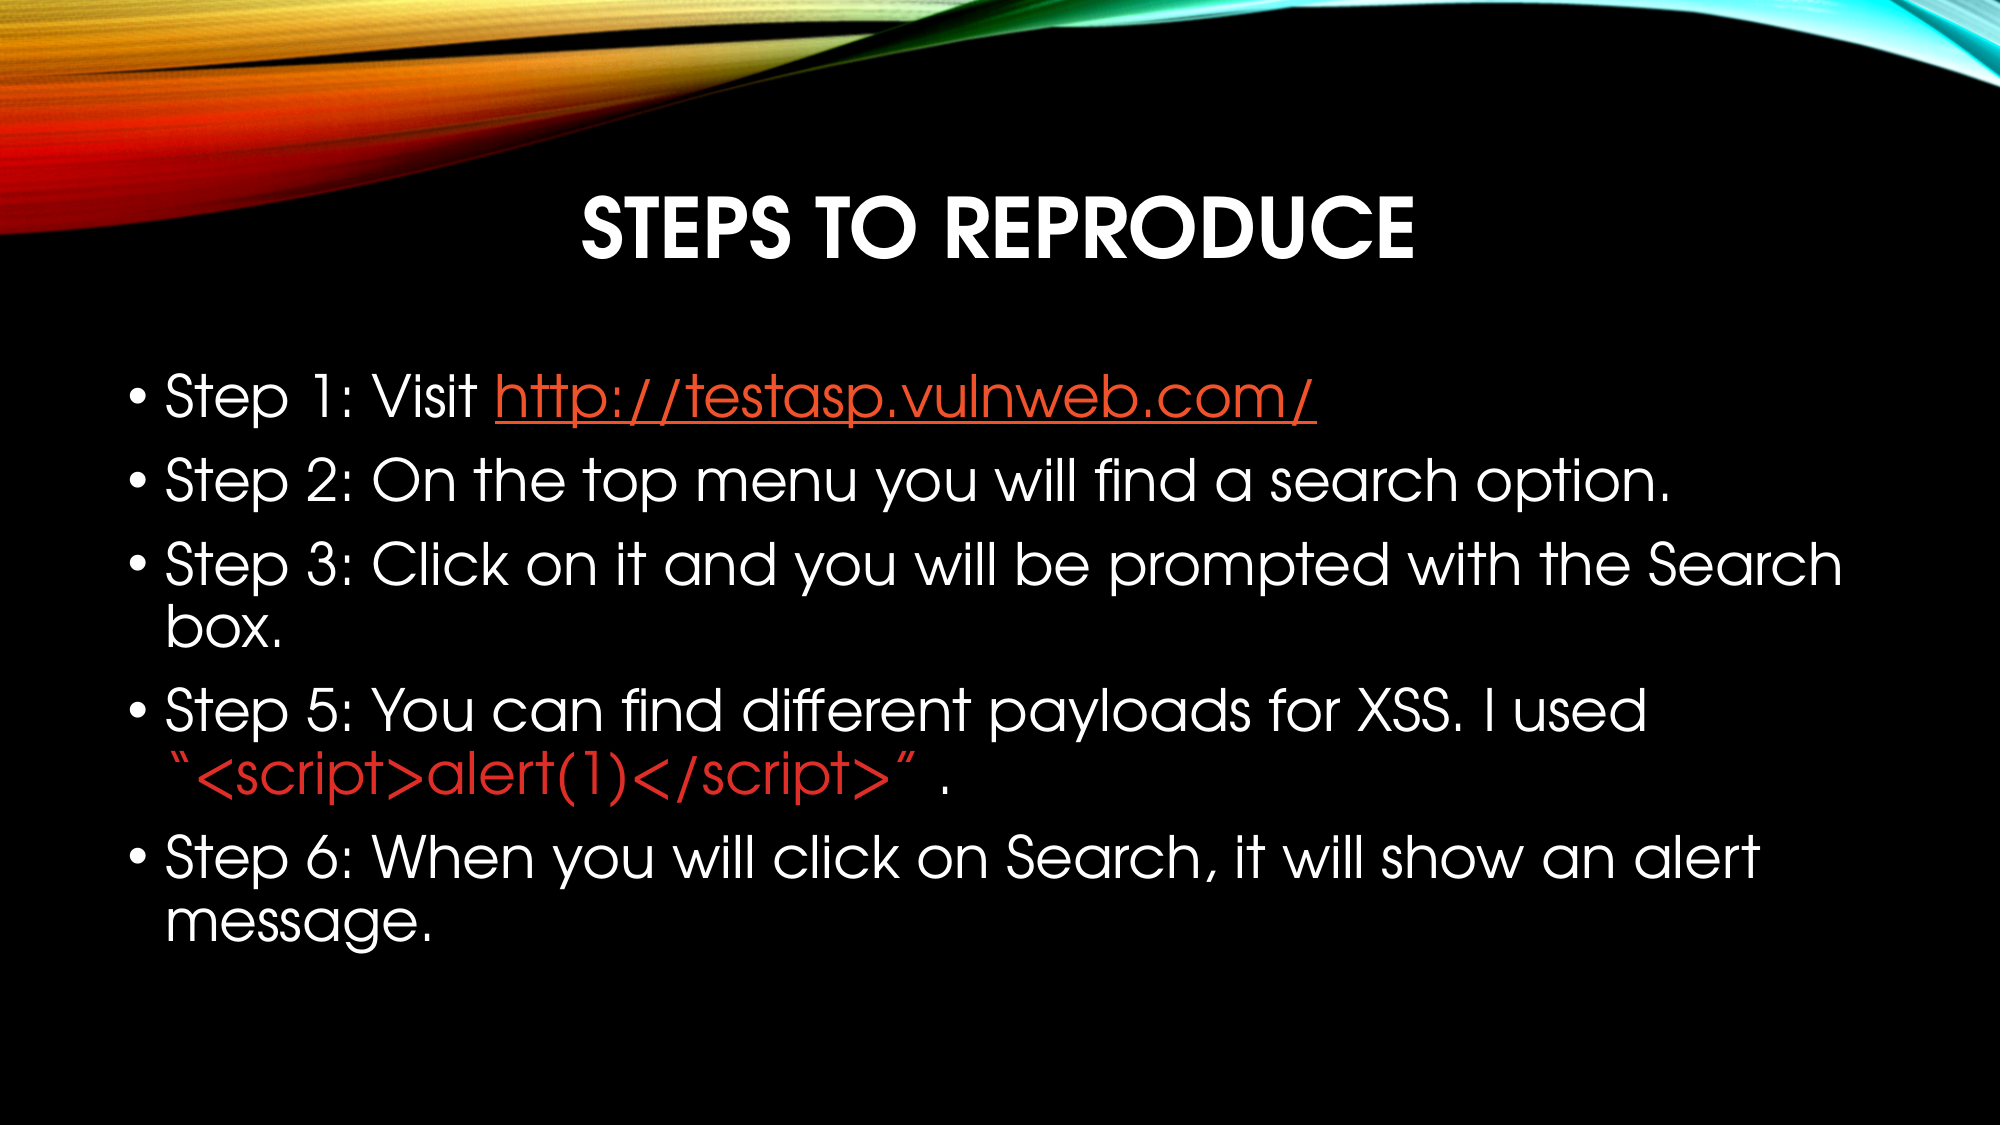

# Steps to reproduce
Step 1: Visit http://testasp.vulnweb.com/
Step 2: On the top menu you will find a search option.
Step 3: Click on it and you will be prompted with the Search box.
Step 5: You can find different payloads for XSS. I used “<script>alert(1)</script>” .
Step 6: When you will click on Search, it will show an alert message.